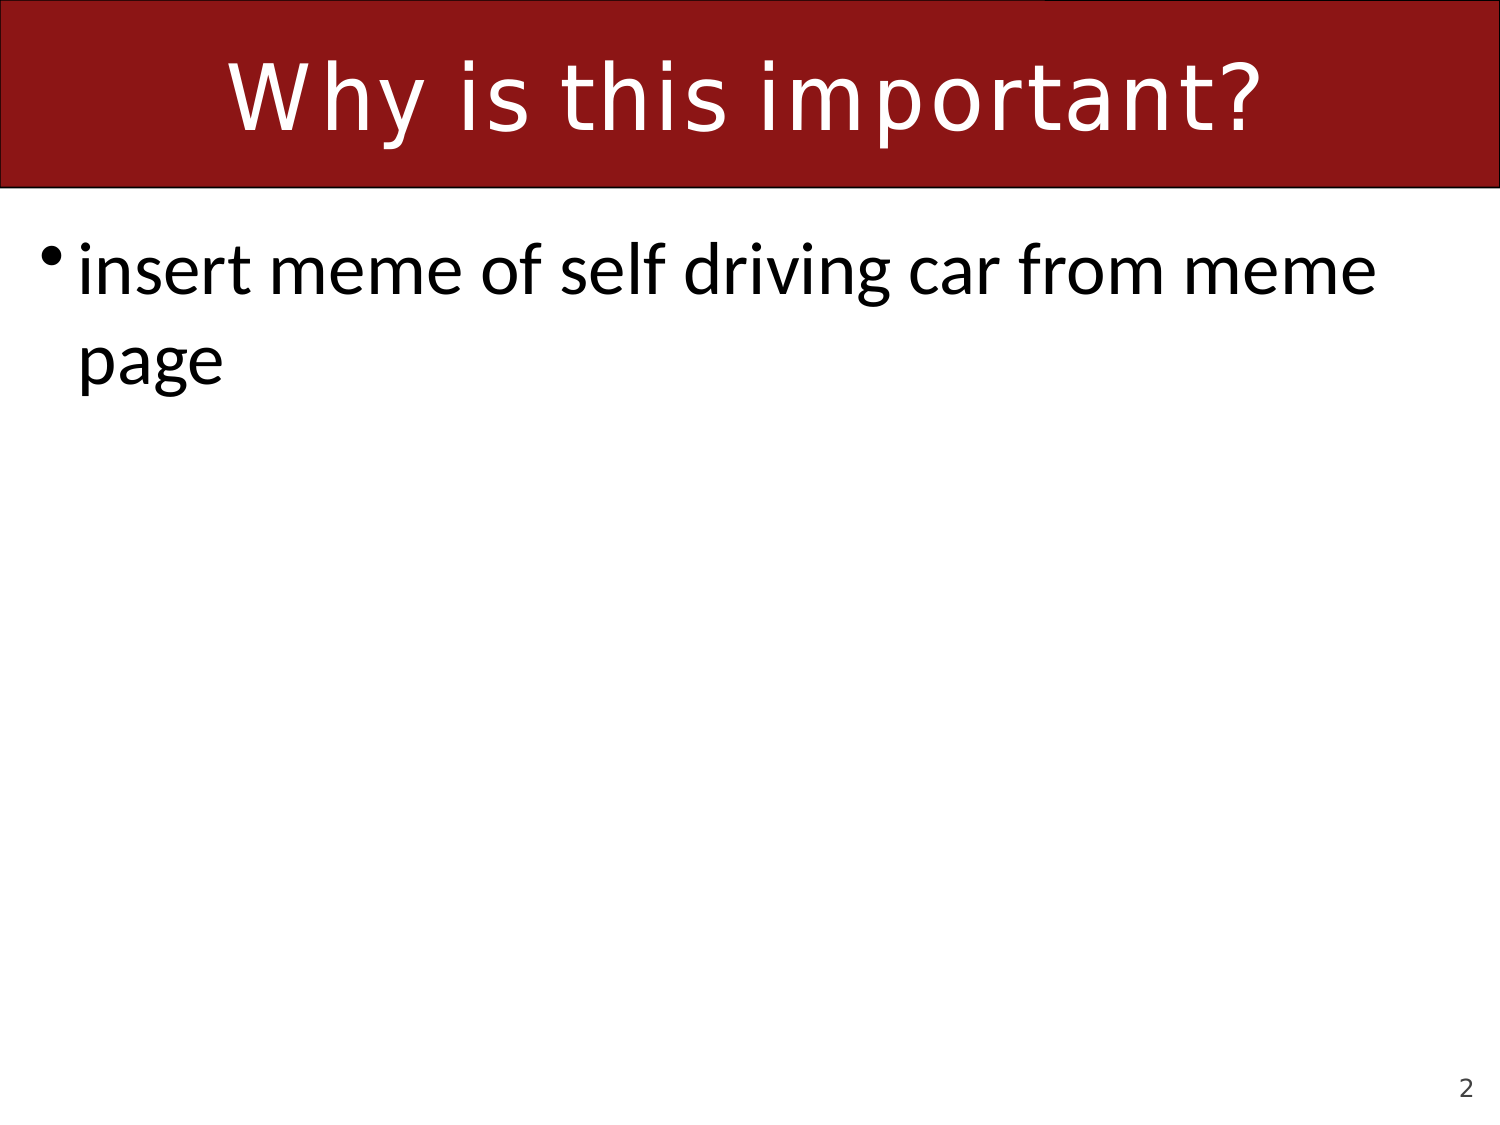

# Why is this important?
insert meme of self driving car from meme page